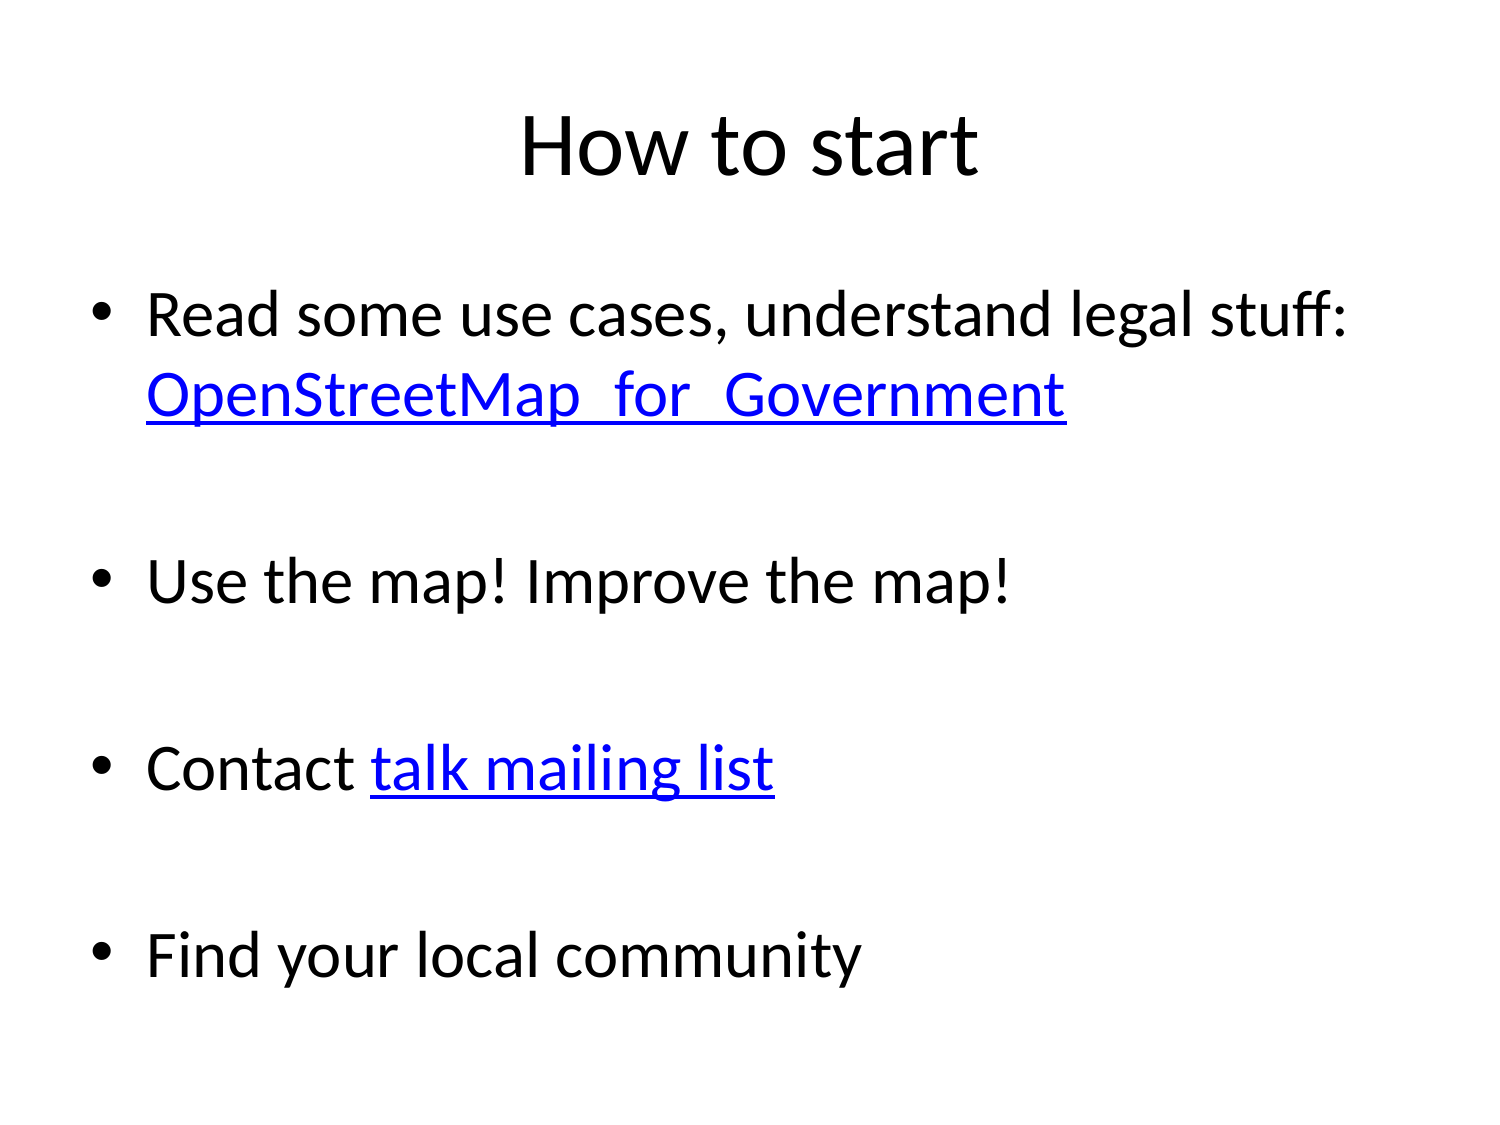

# How to start
Read some use cases, understand legal stuff: OpenStreetMap_for_Government

Use the map! Improve the map!

Contact talk mailing list

Find your local community